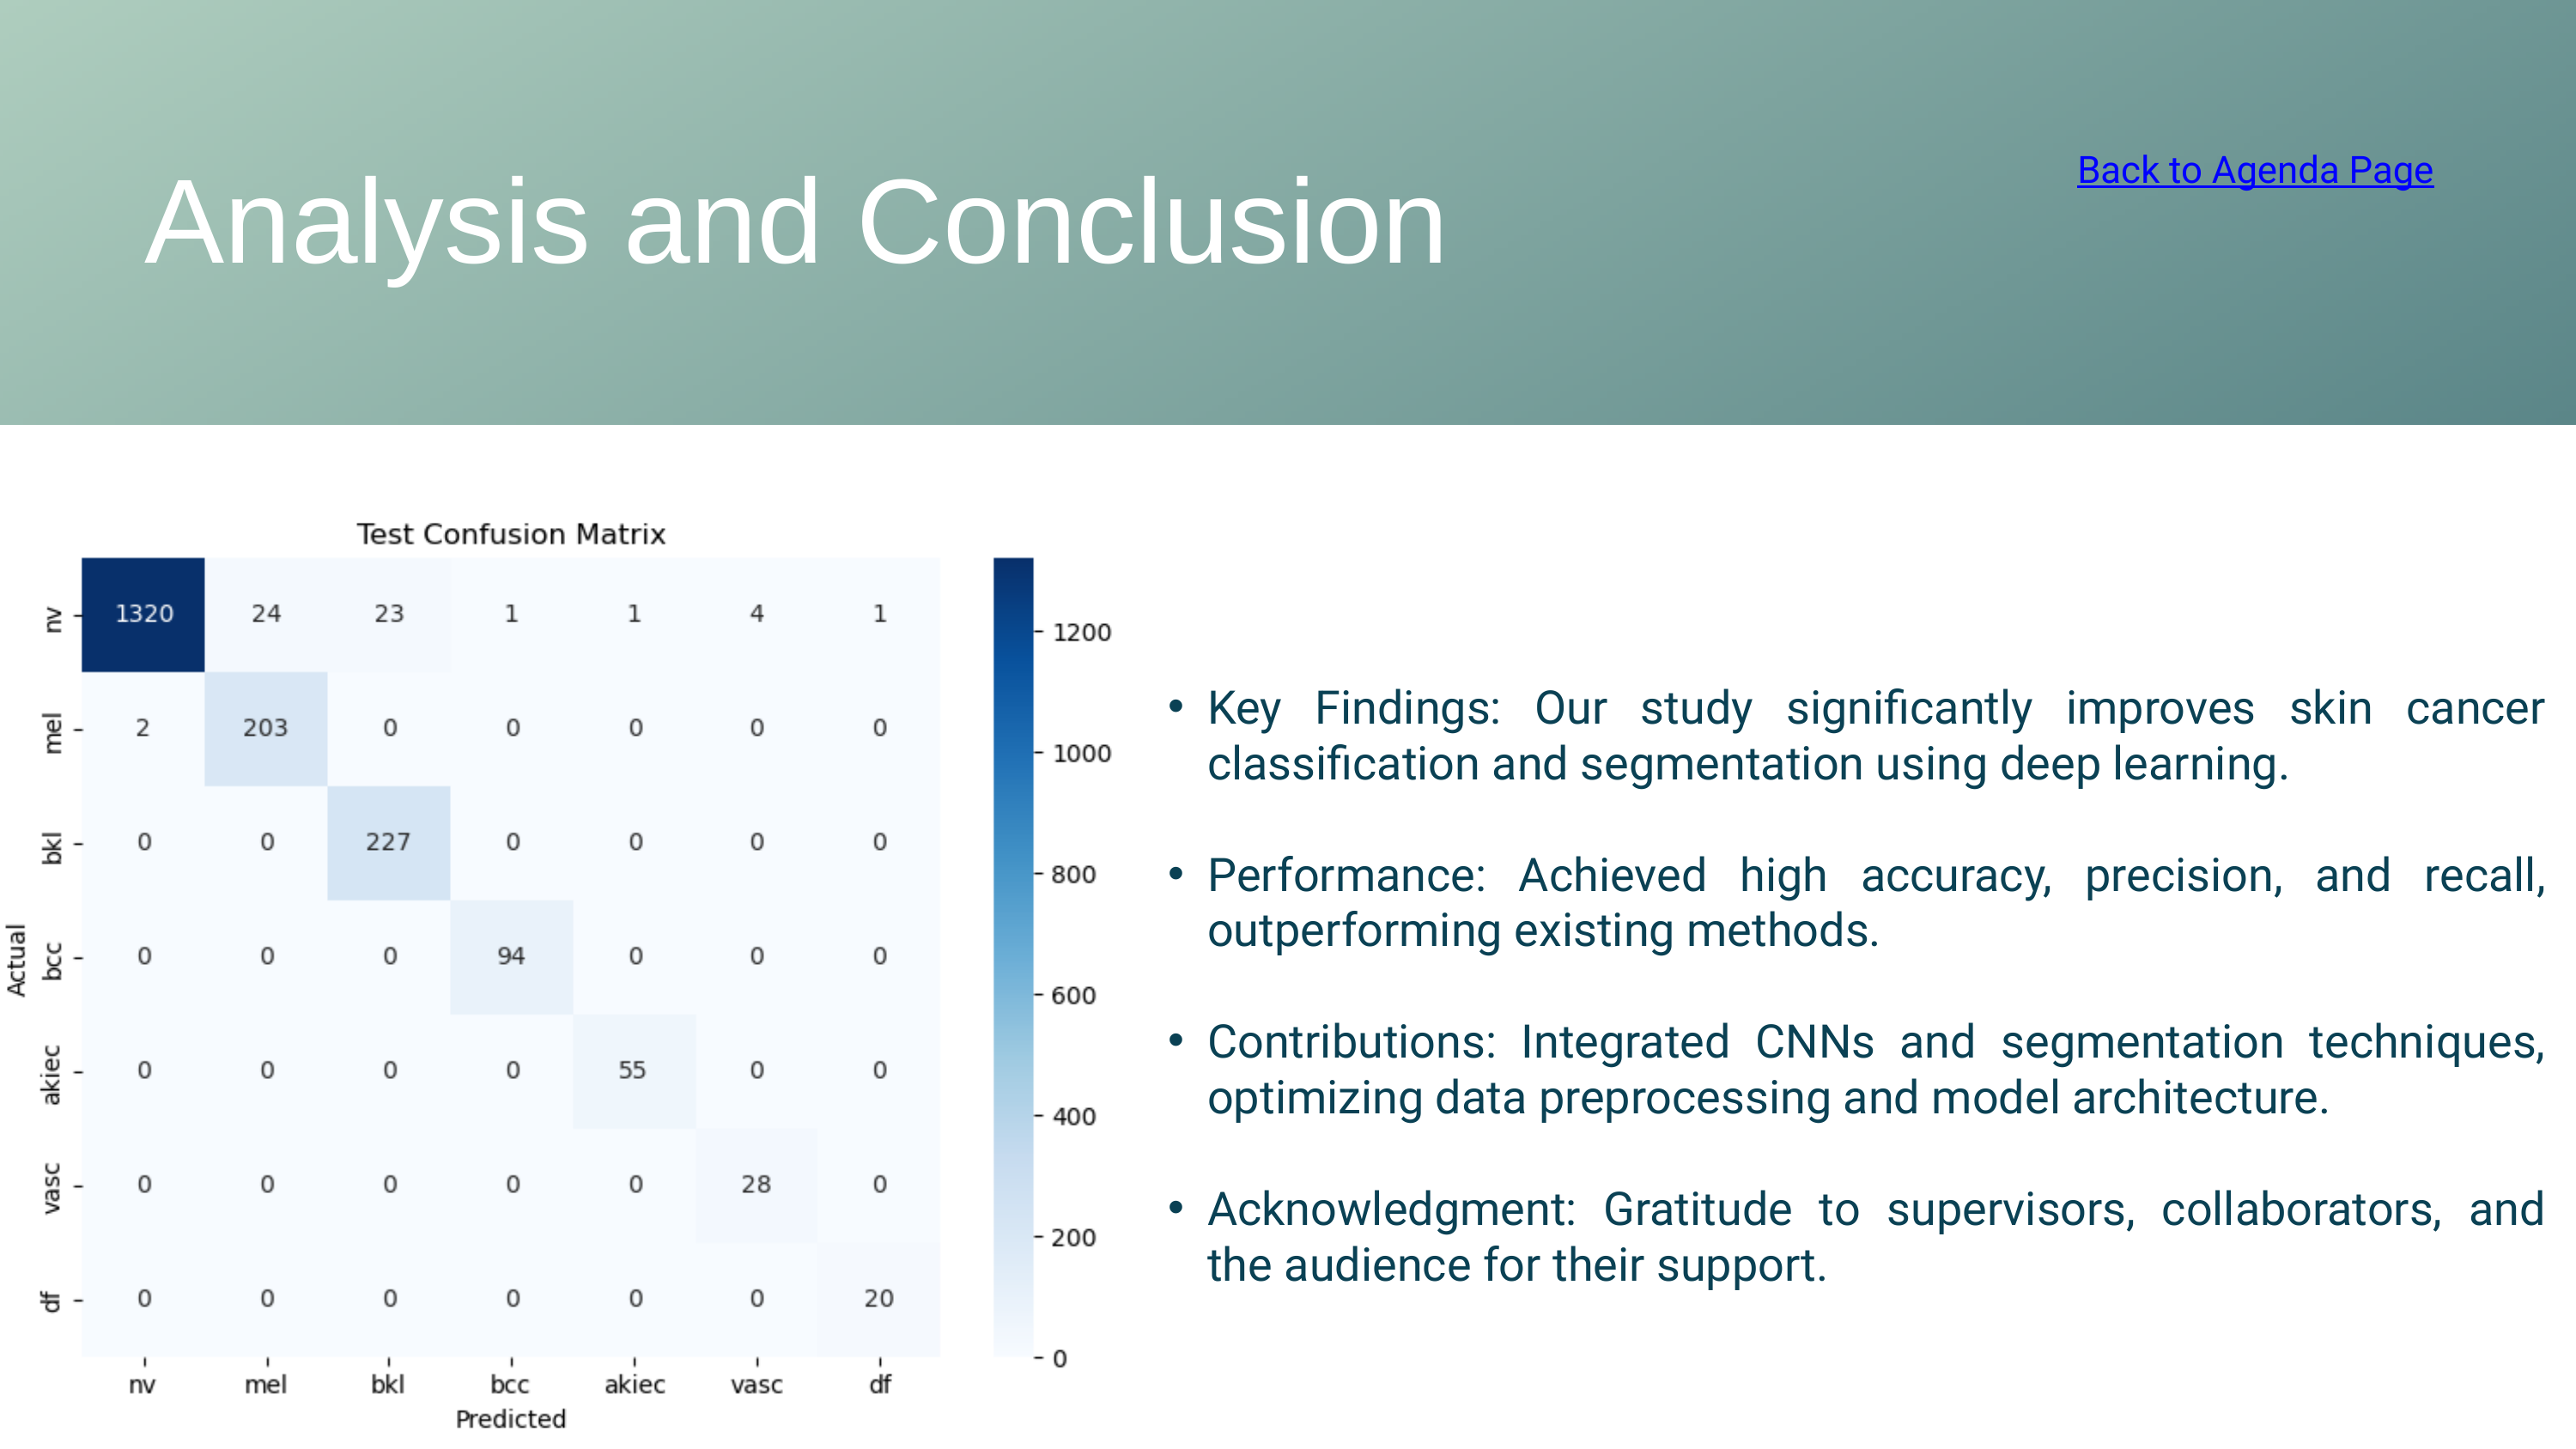

Back to Agenda Page
Analysis and Conclusion

Key Findings: Our study significantly improves skin cancer classification and segmentation using deep learning.

Performance: Achieved high accuracy, precision, and recall, outperforming existing methods.

Contributions: Integrated CNNs and segmentation techniques, optimizing data preprocessing and model architecture.

Acknowledgment: Gratitude to supervisors, collaborators, and the audience for their support.